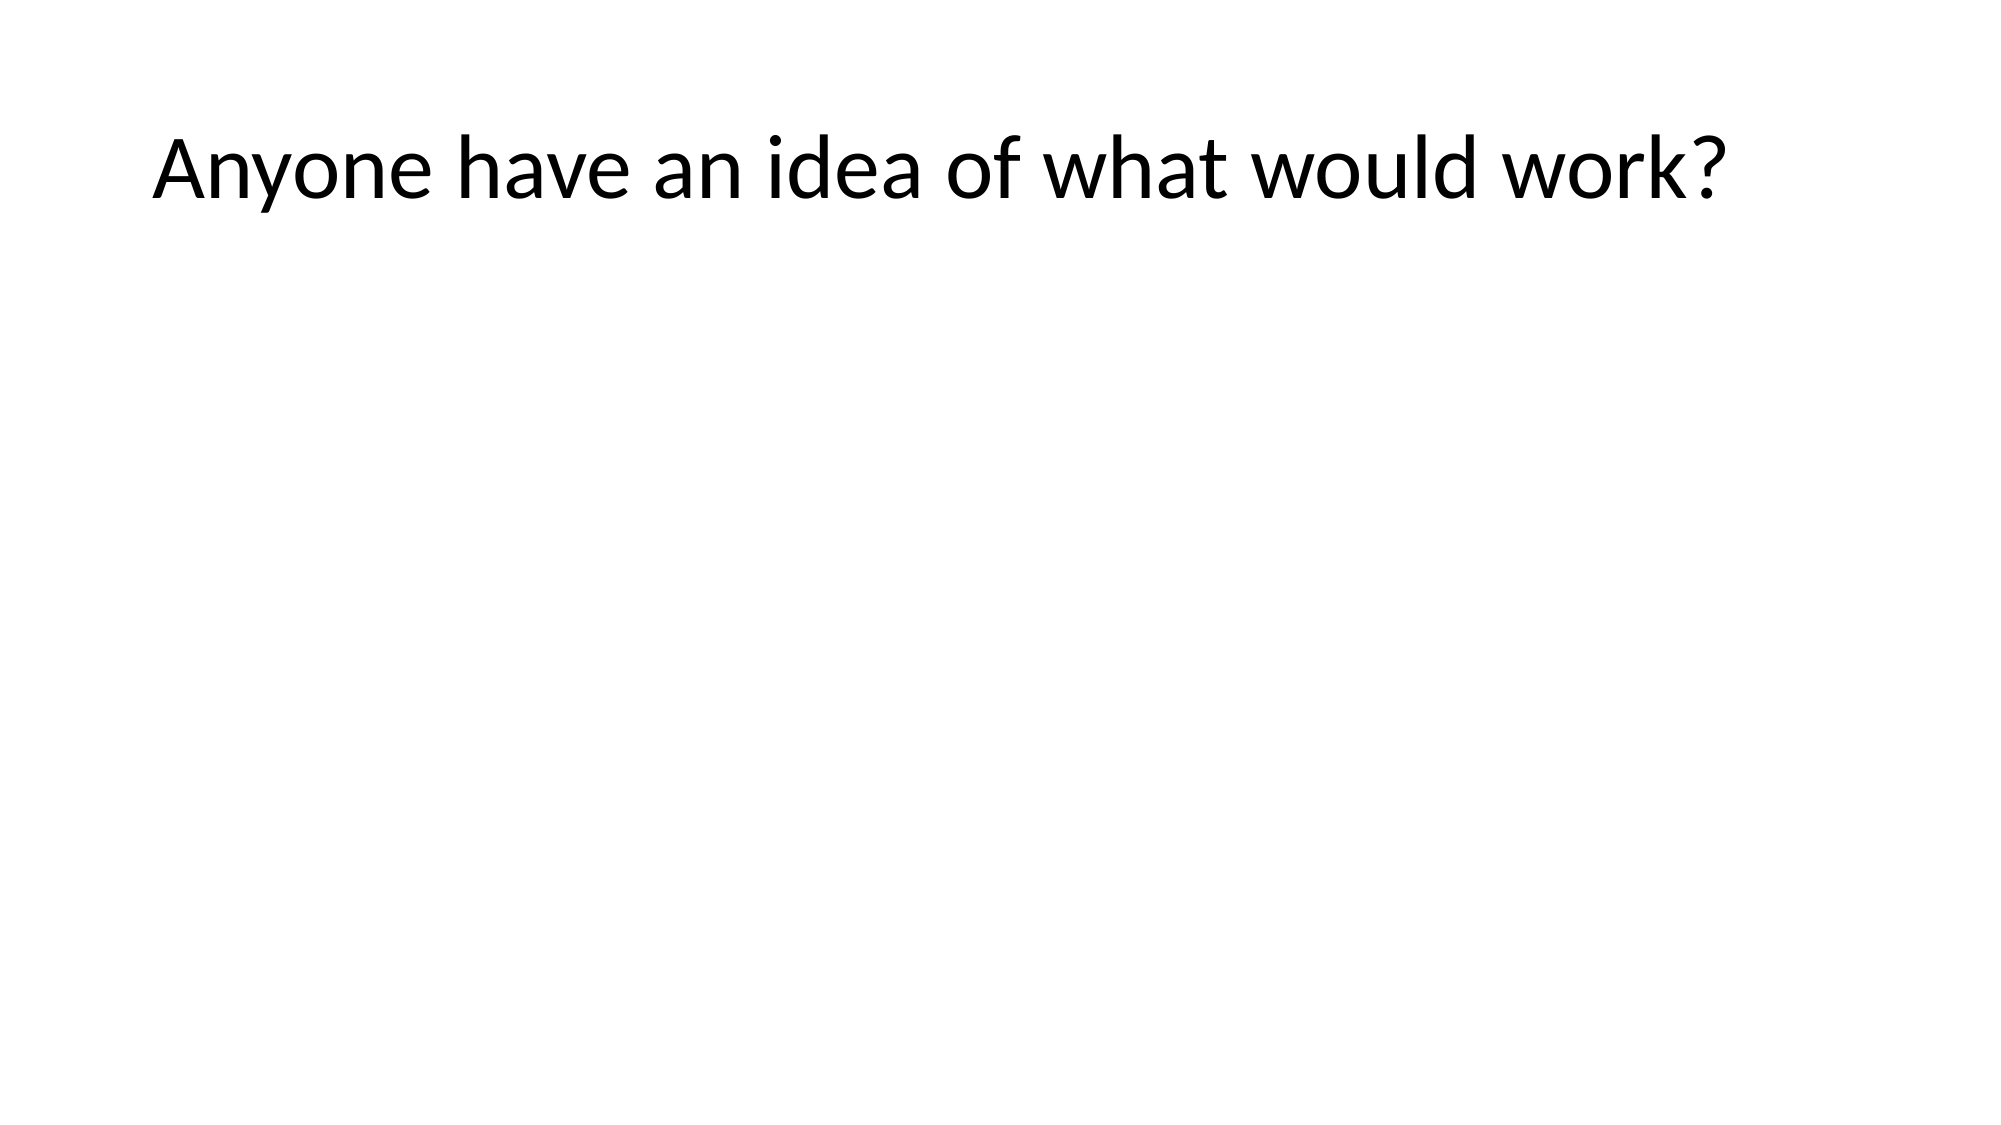

# Anyone have an idea of what would work?